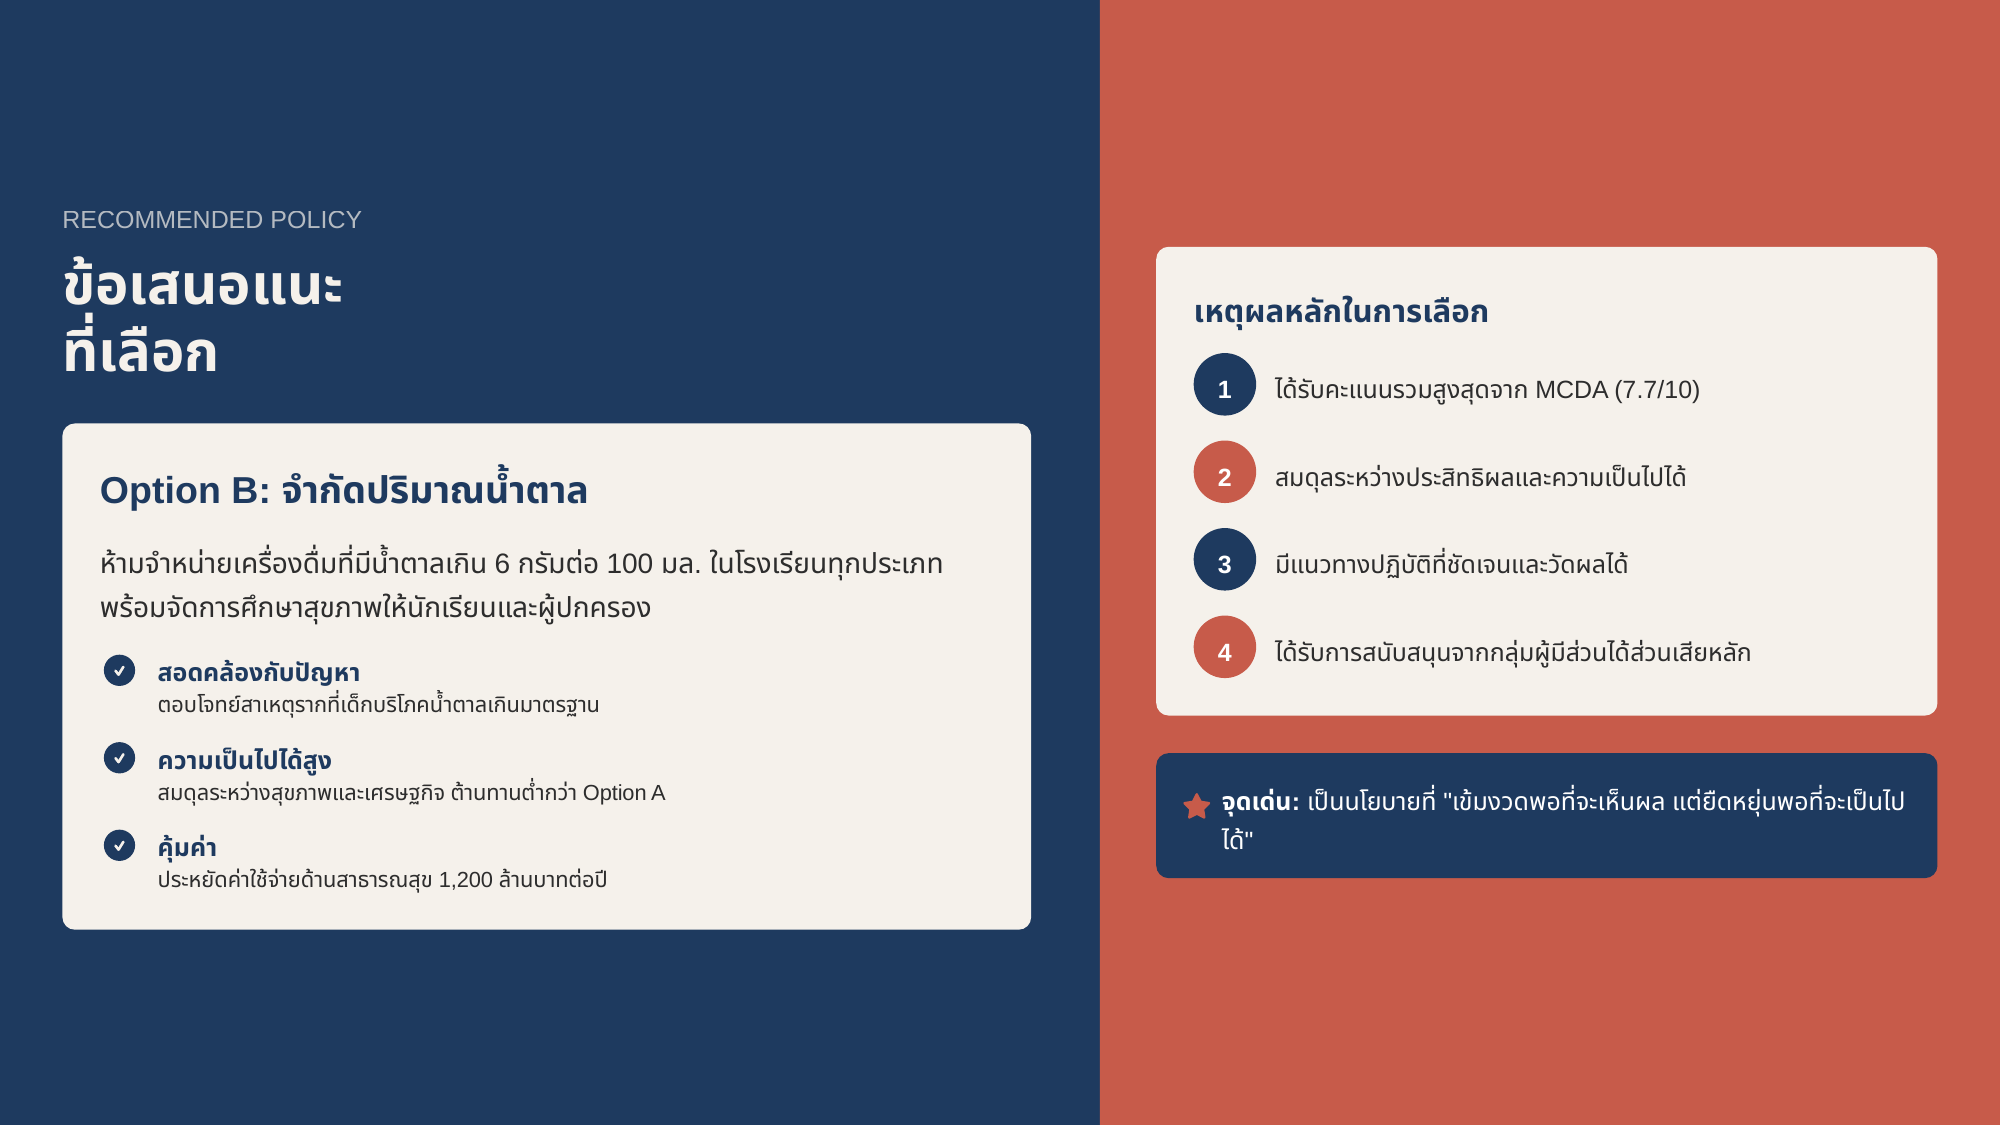

RECOMMENDED POLICY
ข้อเสนอแนะ
ที่เลือก

เหตุผลหลักในการเลือก
1

ได้รับคะแนนรวมสูงสุดจาก MCDA (7.7/10)

2

สมดุลระหว่างประสิทธิผลและความเป็นไปได้
Option B: จำกัดปริมาณน้ำตาล
3

ห้ามจำหน่ายเครื่องดื่มที่มีน้ำตาลเกิน 6 กรัมต่อ 100 มล. ในโรงเรียนทุกประเภท พร้อมจัดการศึกษาสุขภาพให้นักเรียนและผู้ปกครอง
มีแนวทางปฏิบัติที่ชัดเจนและวัดผลได้
4

ได้รับการสนับสนุนจากกลุ่มผู้มีส่วนได้ส่วนเสียหลัก
สอดคล้องกับปัญหา

ตอบโจทย์สาเหตุรากที่เด็กบริโภคน้ำตาลเกินมาตรฐาน
ความเป็นไปได้สูง

สมดุลระหว่างสุขภาพและเศรษฐกิจ ต้านทานต่ำกว่า Option A
จุดเด่น: เป็นนโยบายที่ "เข้มงวดพอที่จะเห็นผล แต่ยืดหยุ่นพอที่จะเป็นไปได้"

คุ้มค่า

ประหยัดค่าใช้จ่ายด้านสาธารณสุข 1,200 ล้านบาทต่อปี